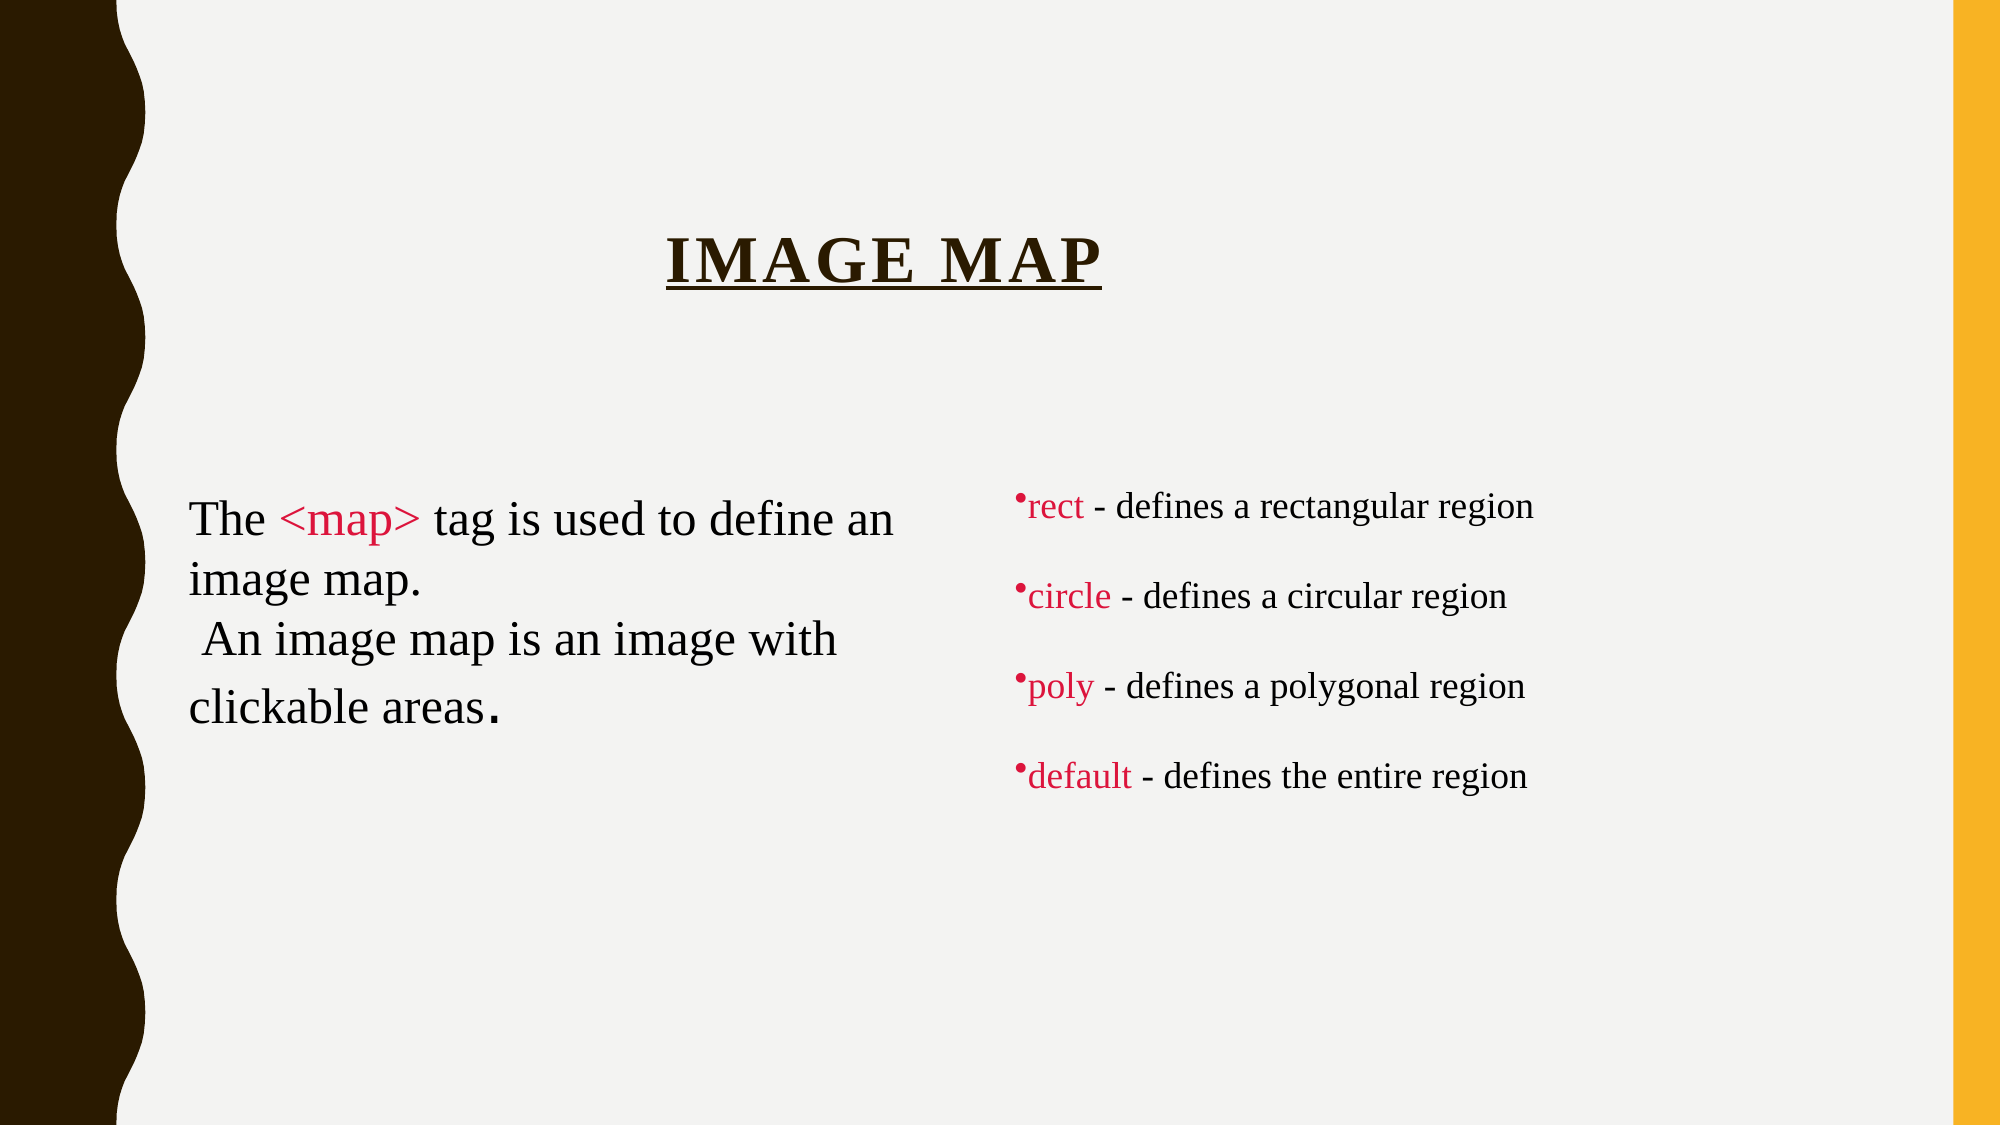

# image map
rect - defines a rectangular region
circle - defines a circular region
poly - defines a polygonal region
default - defines the entire region
The <map> tag is used to define an image map.
 An image map is an image with clickable areas.